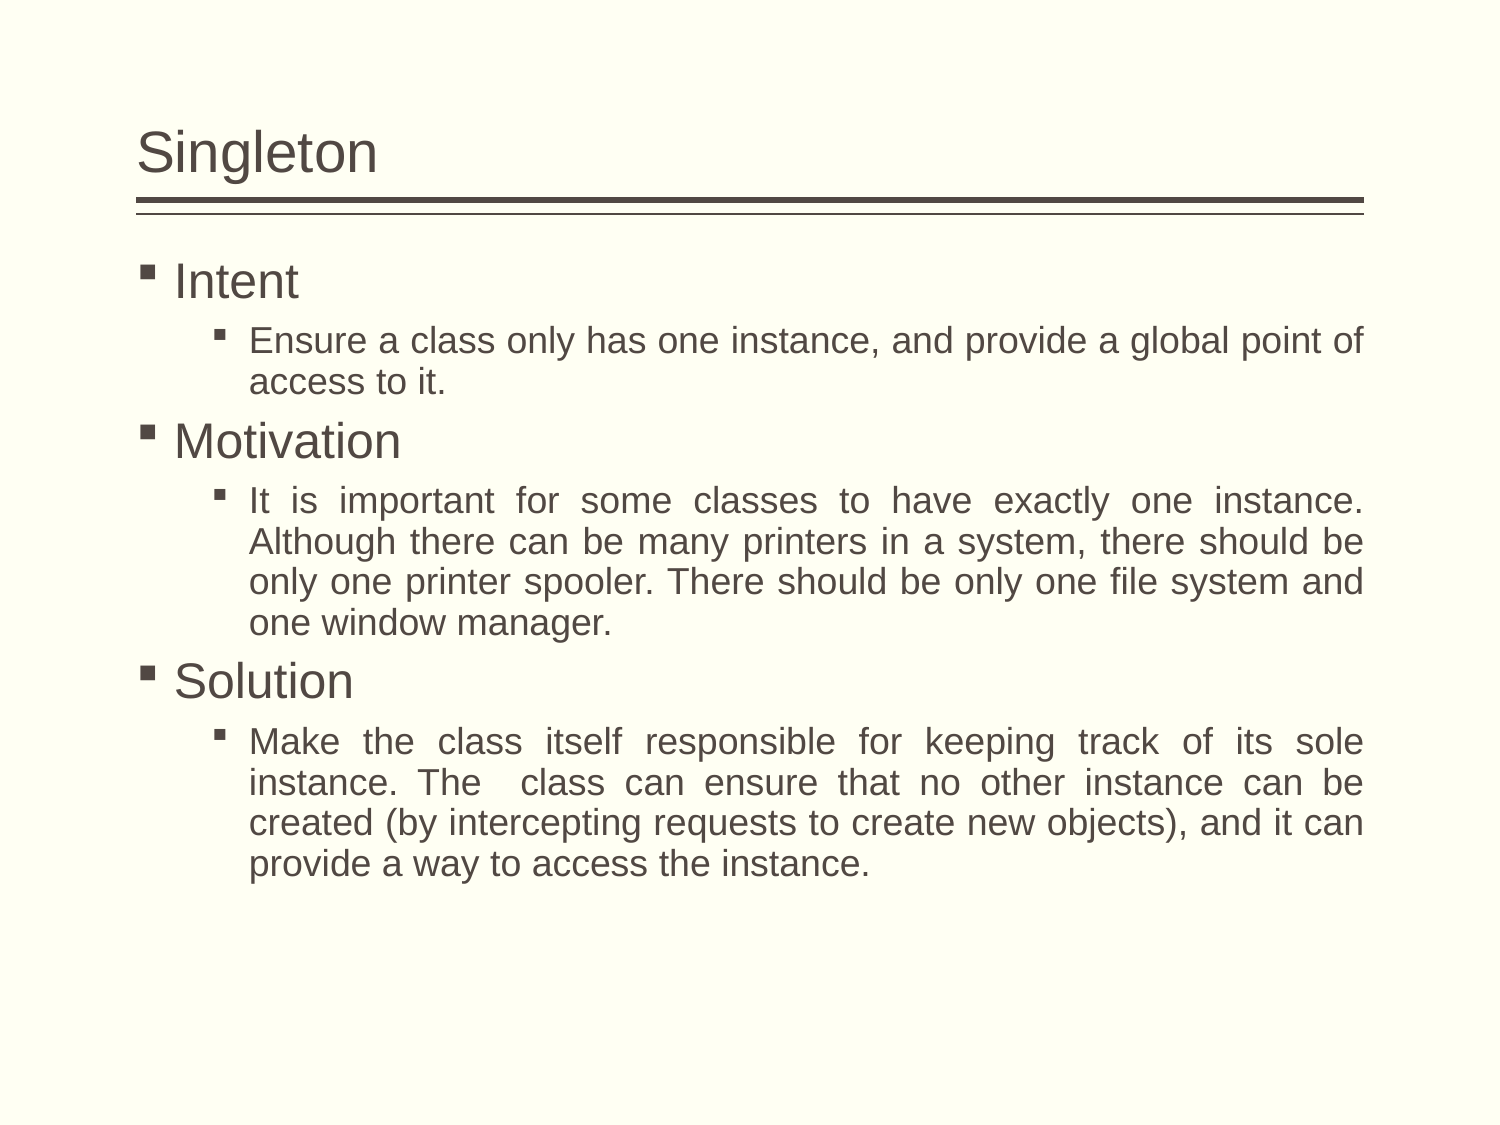

# Singleton
Intent
Ensure a class only has one instance, and provide a global point of access to it.
Motivation
It is important for some classes to have exactly one instance. Although there can be many printers in a system, there should be only one printer spooler. There should be only one file system and one window manager.
Solution
Make the class itself responsible for keeping track of its sole instance. The  class can ensure that no other instance can be created (by intercepting requests to create new objects), and it can provide a way to access the instance.